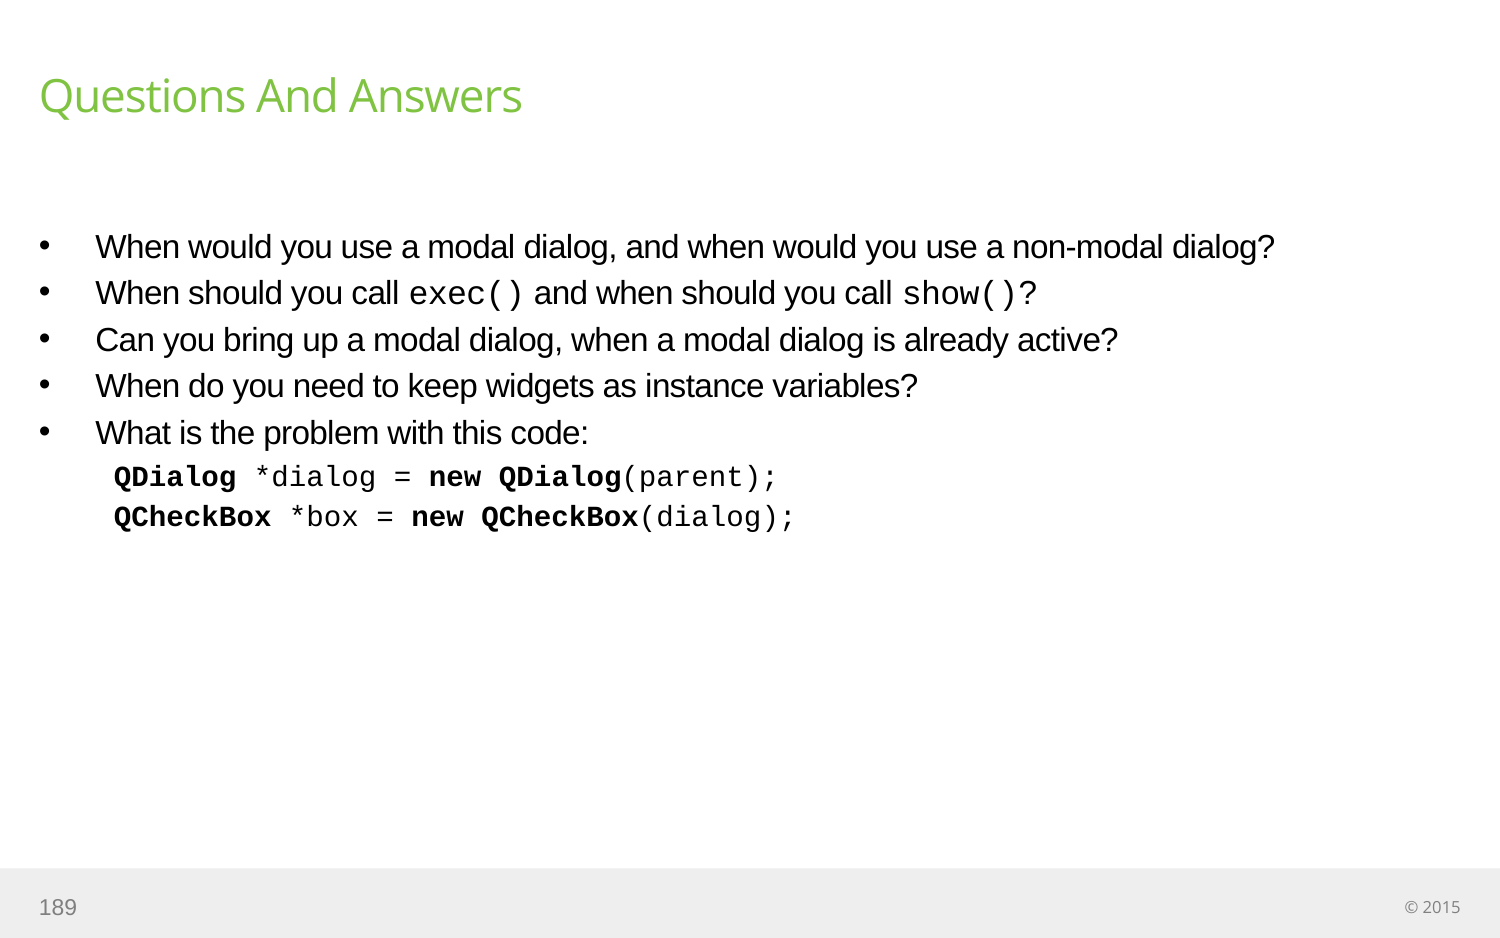

# Questions And Answers
When would you use a modal dialog, and when would you use a non-modal dialog?
When should you call exec() and when should you call show()?
Can you bring up a modal dialog, when a modal dialog is already active?
When do you need to keep widgets as instance variables?
What is the problem with this code:
QDialog *dialog = new QDialog(parent);
QCheckBox *box = new QCheckBox(dialog);

189
© 2015